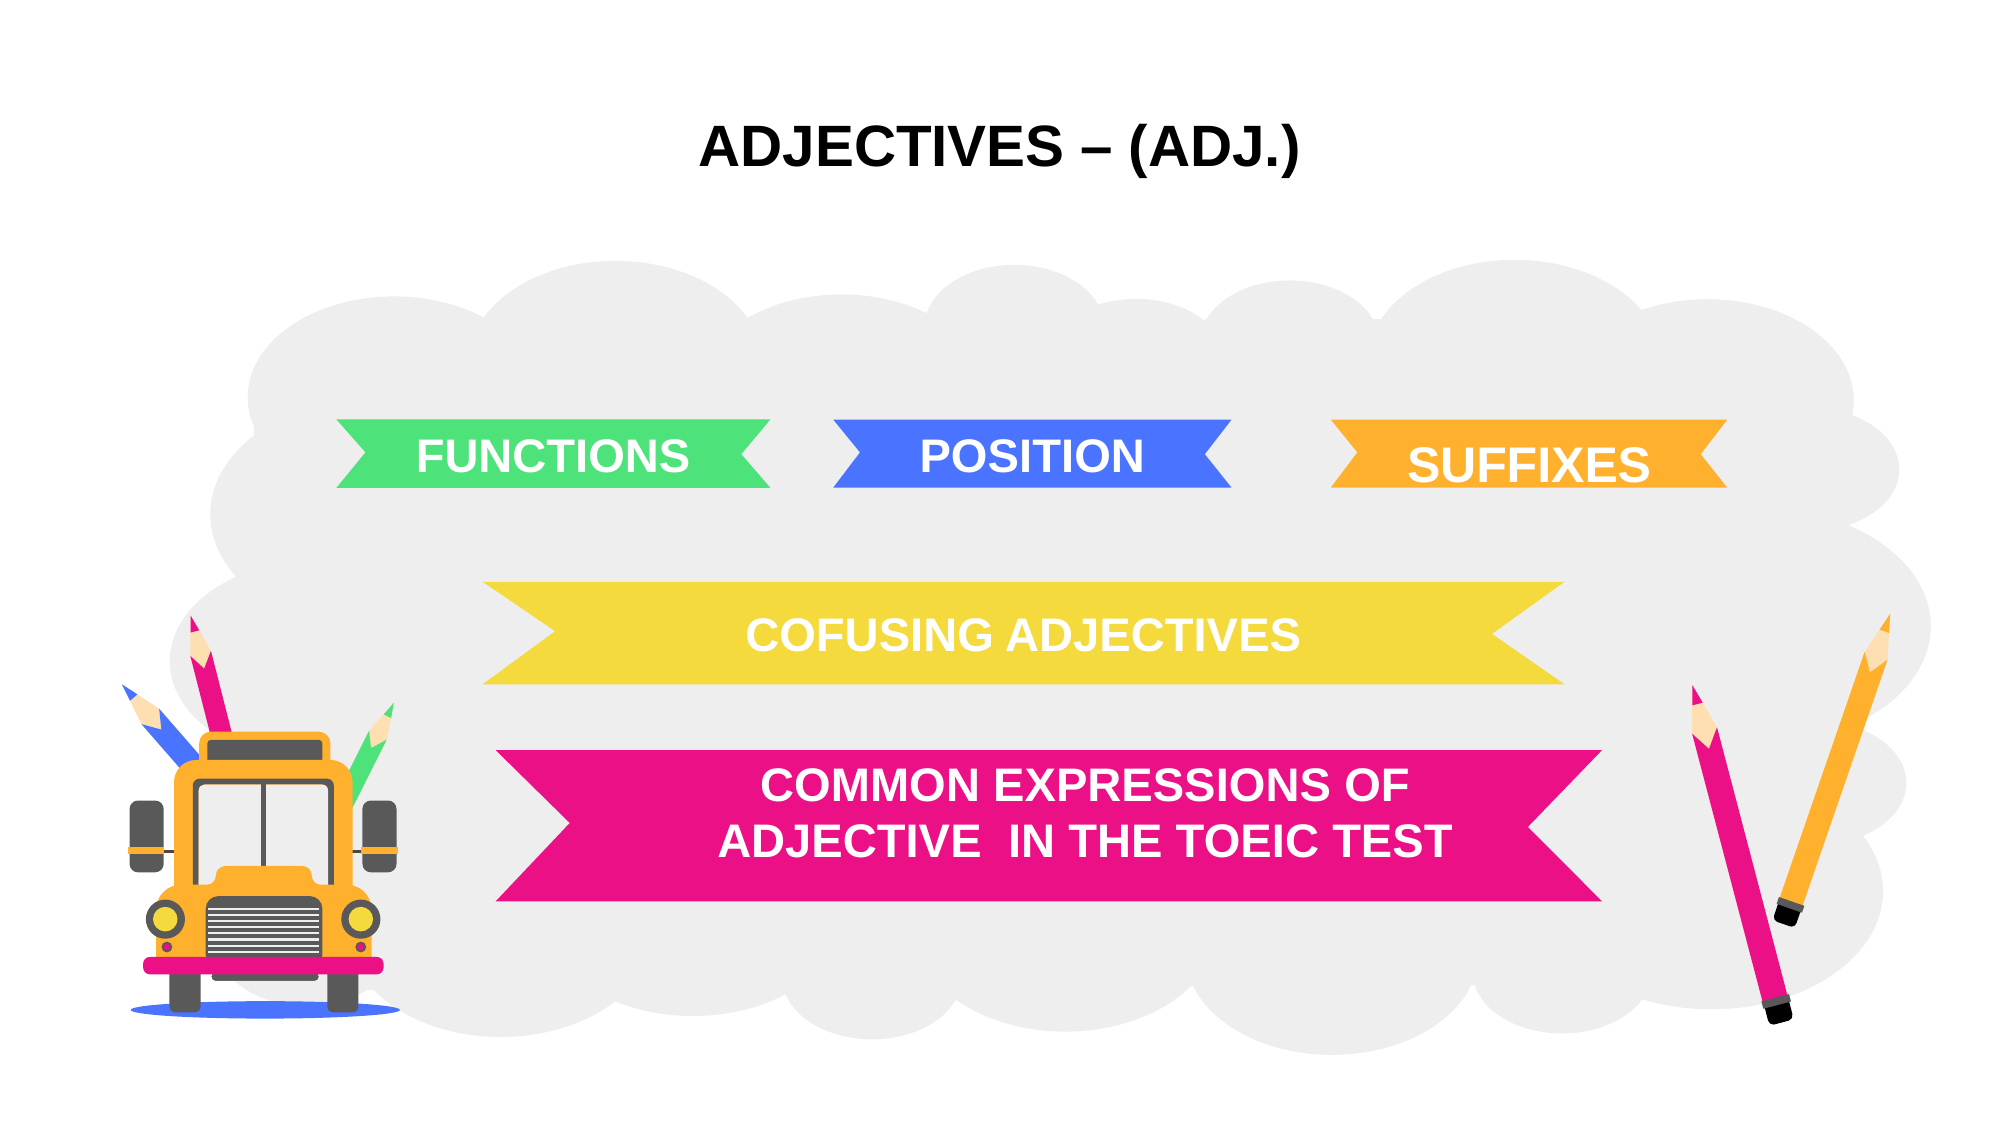

# ADJECTIVES – (ADJ.)

 SUFFIXES

FUNCTIONS

POSITION

COFUSING ADJECTIVES

COMMON EXPRESSIONS OF ADJECTIVE  IN THE TOEIC TEST